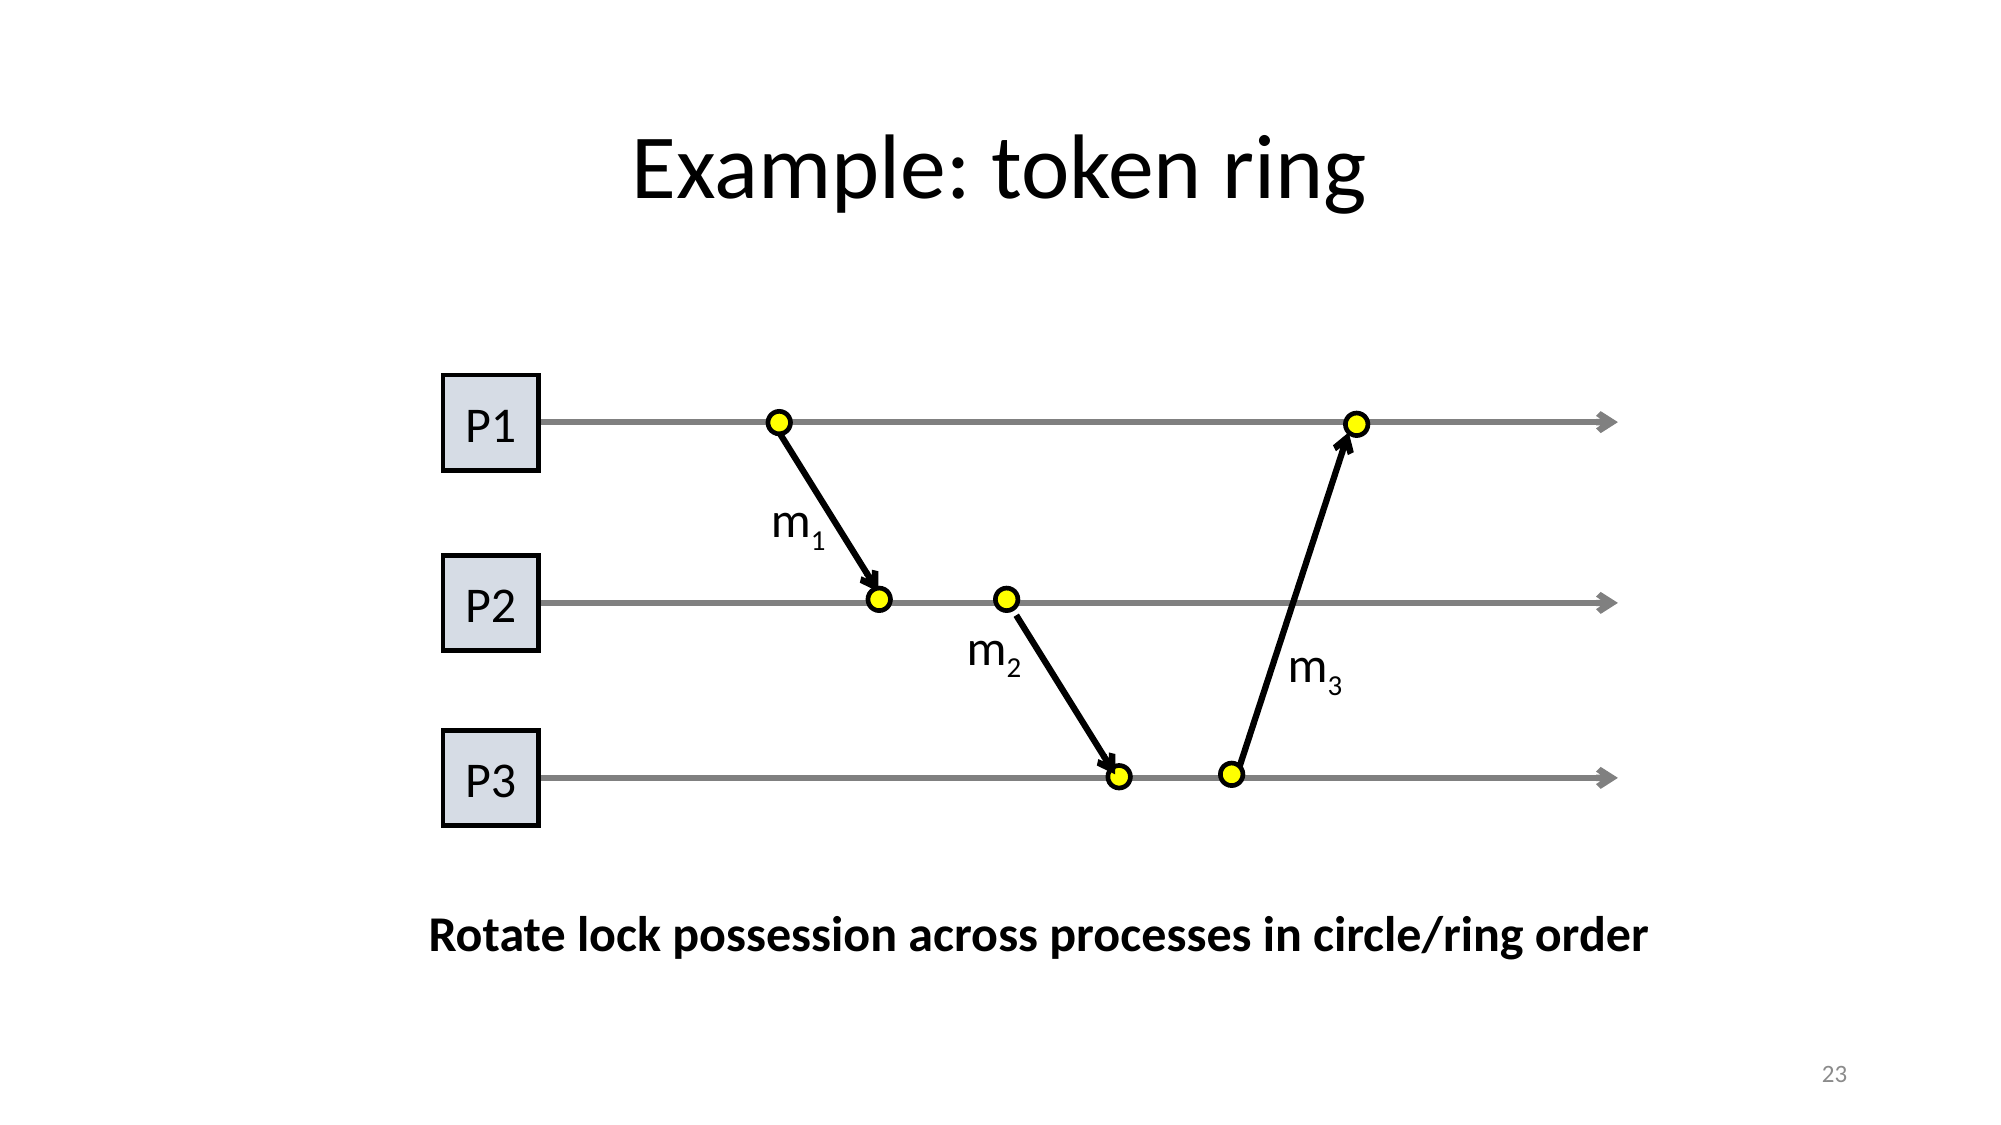

# Example: token ring
P1

m1
P2

m2
m3
P3

Rotate lock possession across processes in circle/ring order
23